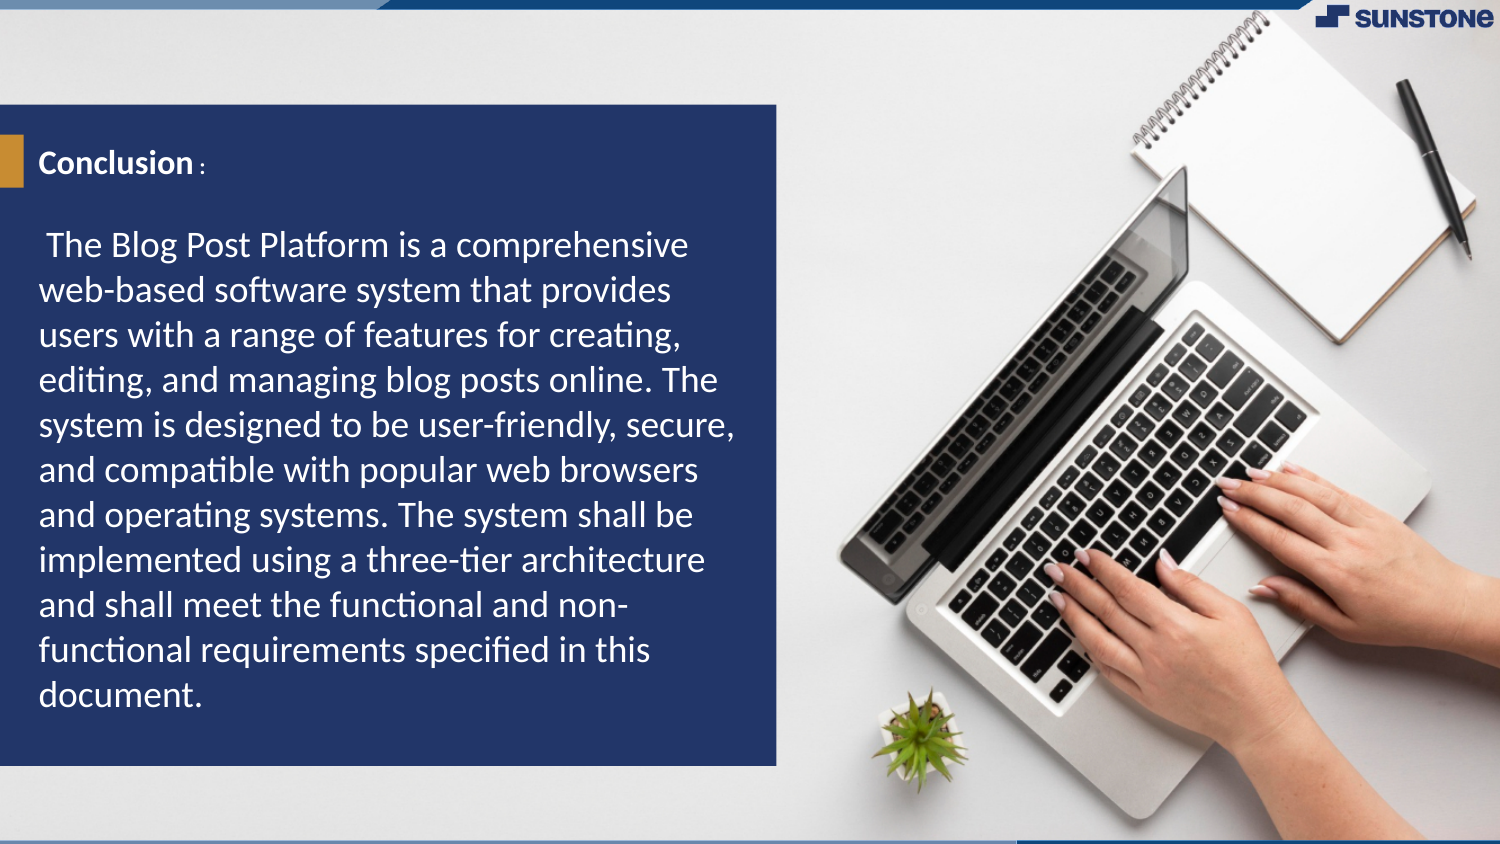

# Conclusion :
 The Blog Post Platform is a comprehensive web-based software system that provides users with a range of features for creating, editing, and managing blog posts online. The system is designed to be user-friendly, secure, and compatible with popular web browsers and operating systems. The system shall be implemented using a three-tier architecture and shall meet the functional and non-functional requirements specified in this document.